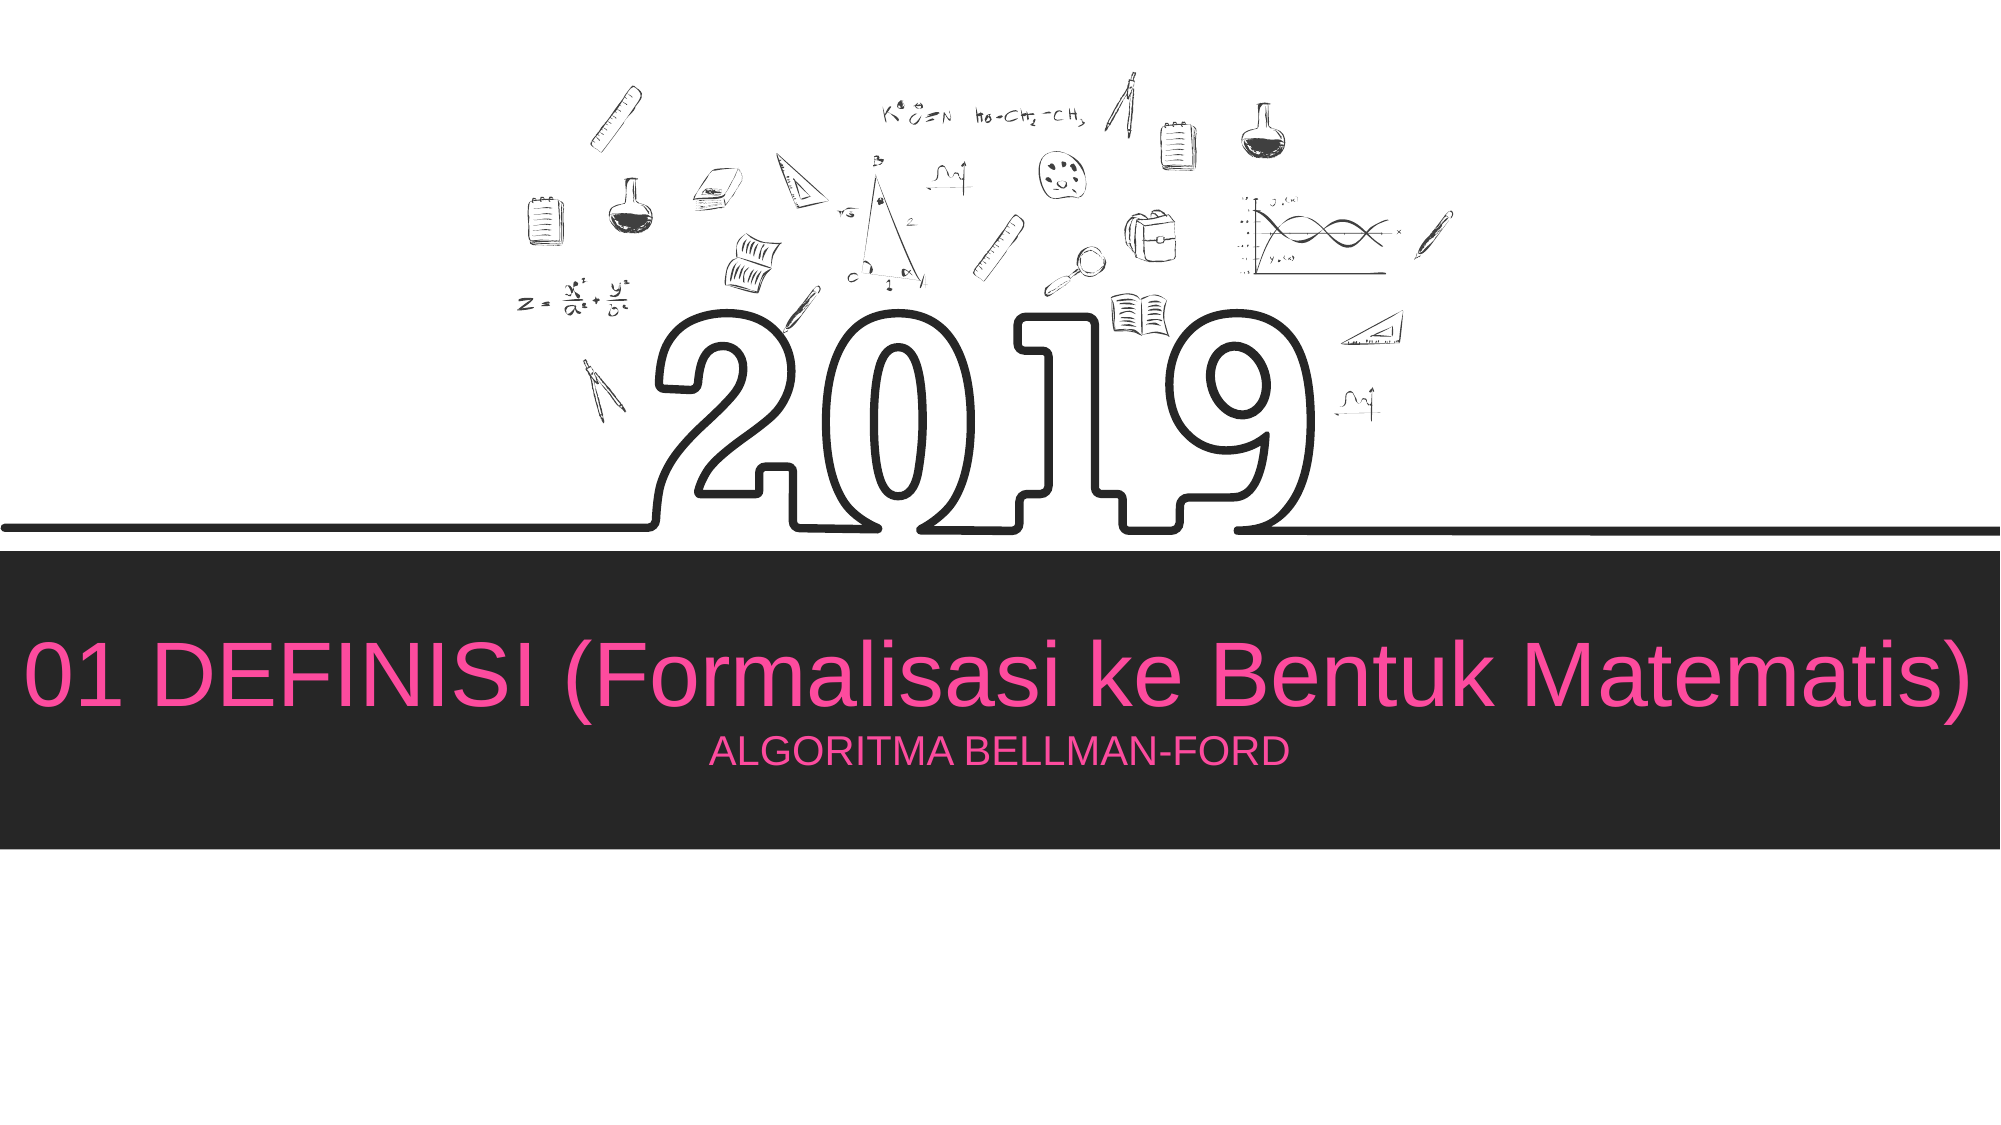

01 DEFINISI (Formalisasi ke Bentuk Matematis)
ALGORITMA BELLMAN-FORD